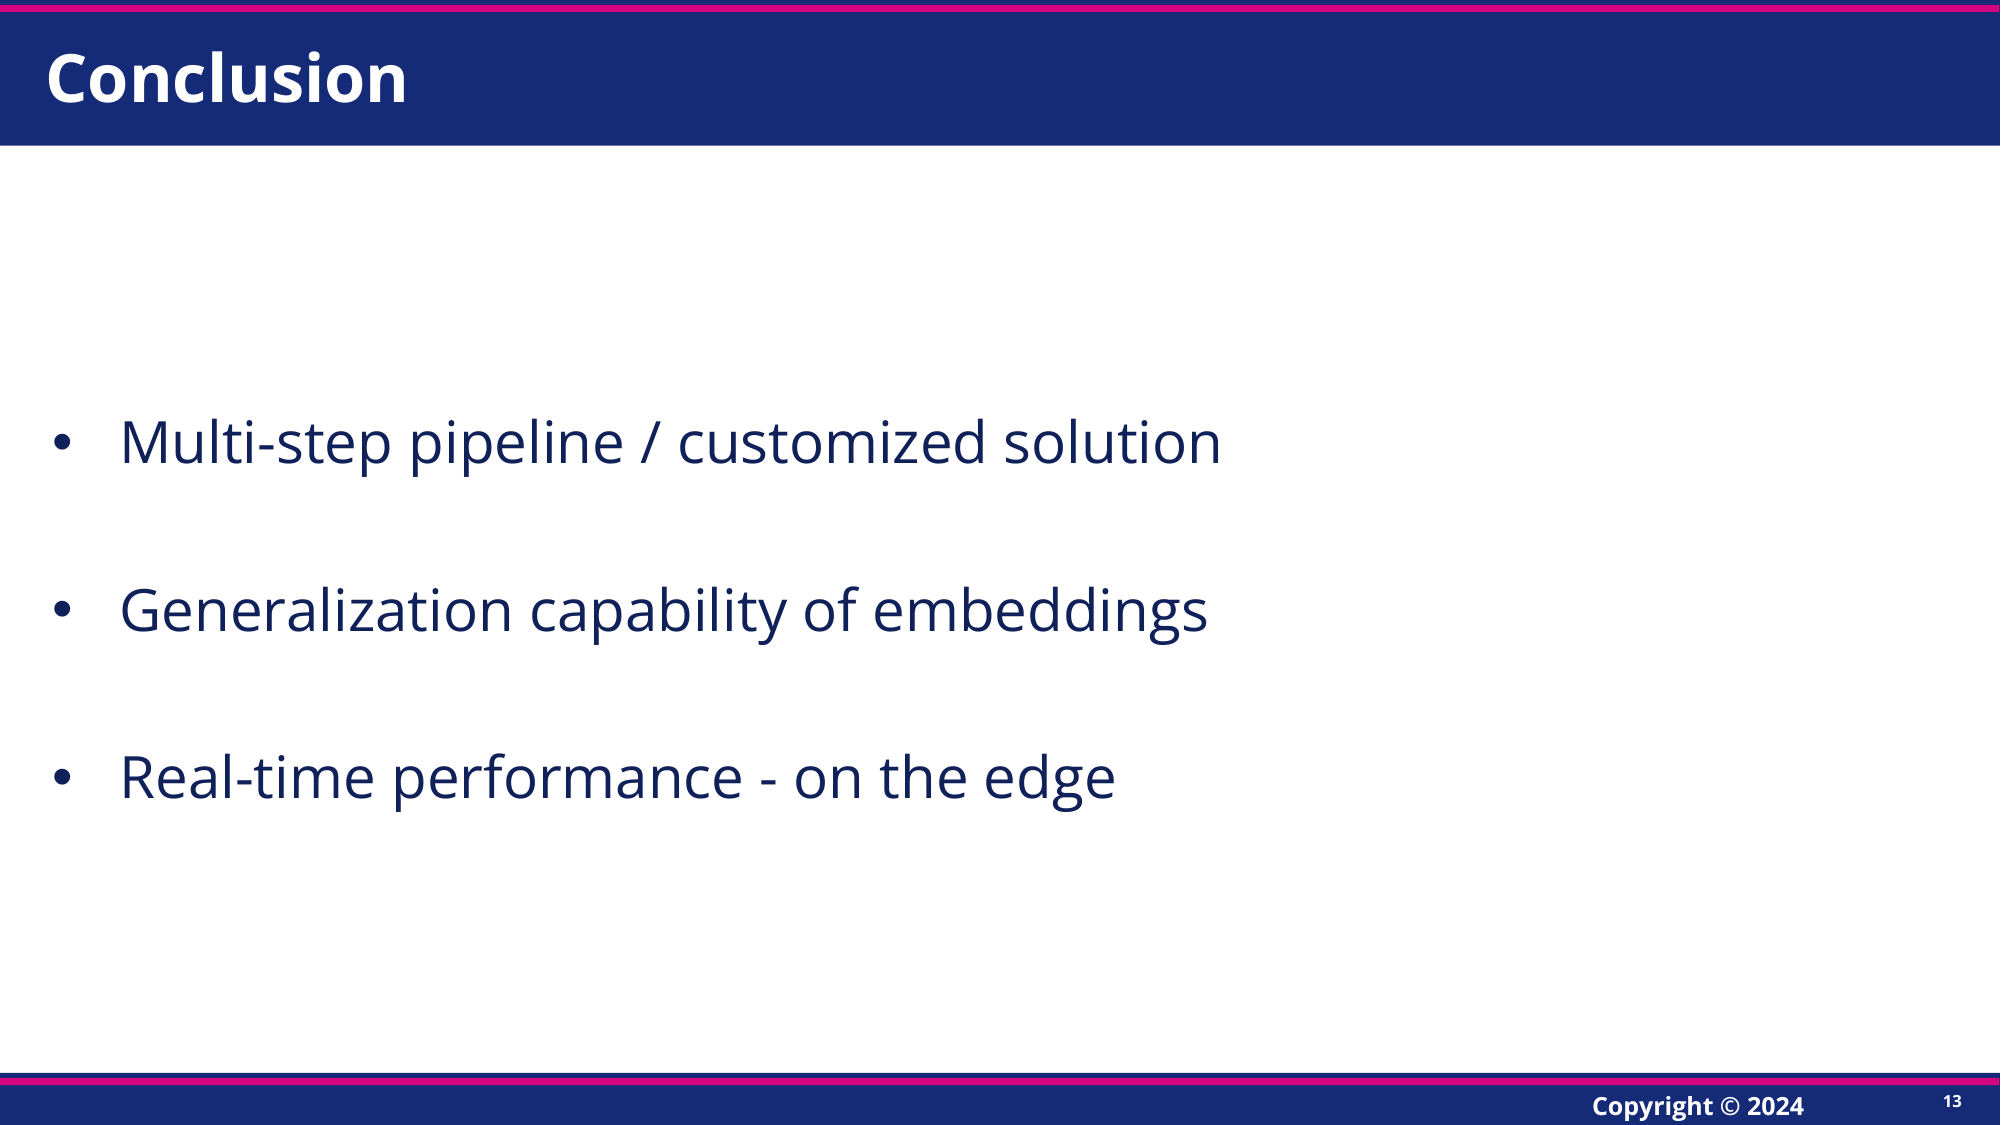

# Conclusion
Multi-step pipeline / customized solution

Generalization capability of embeddings

Real-time performance - on the edge
13